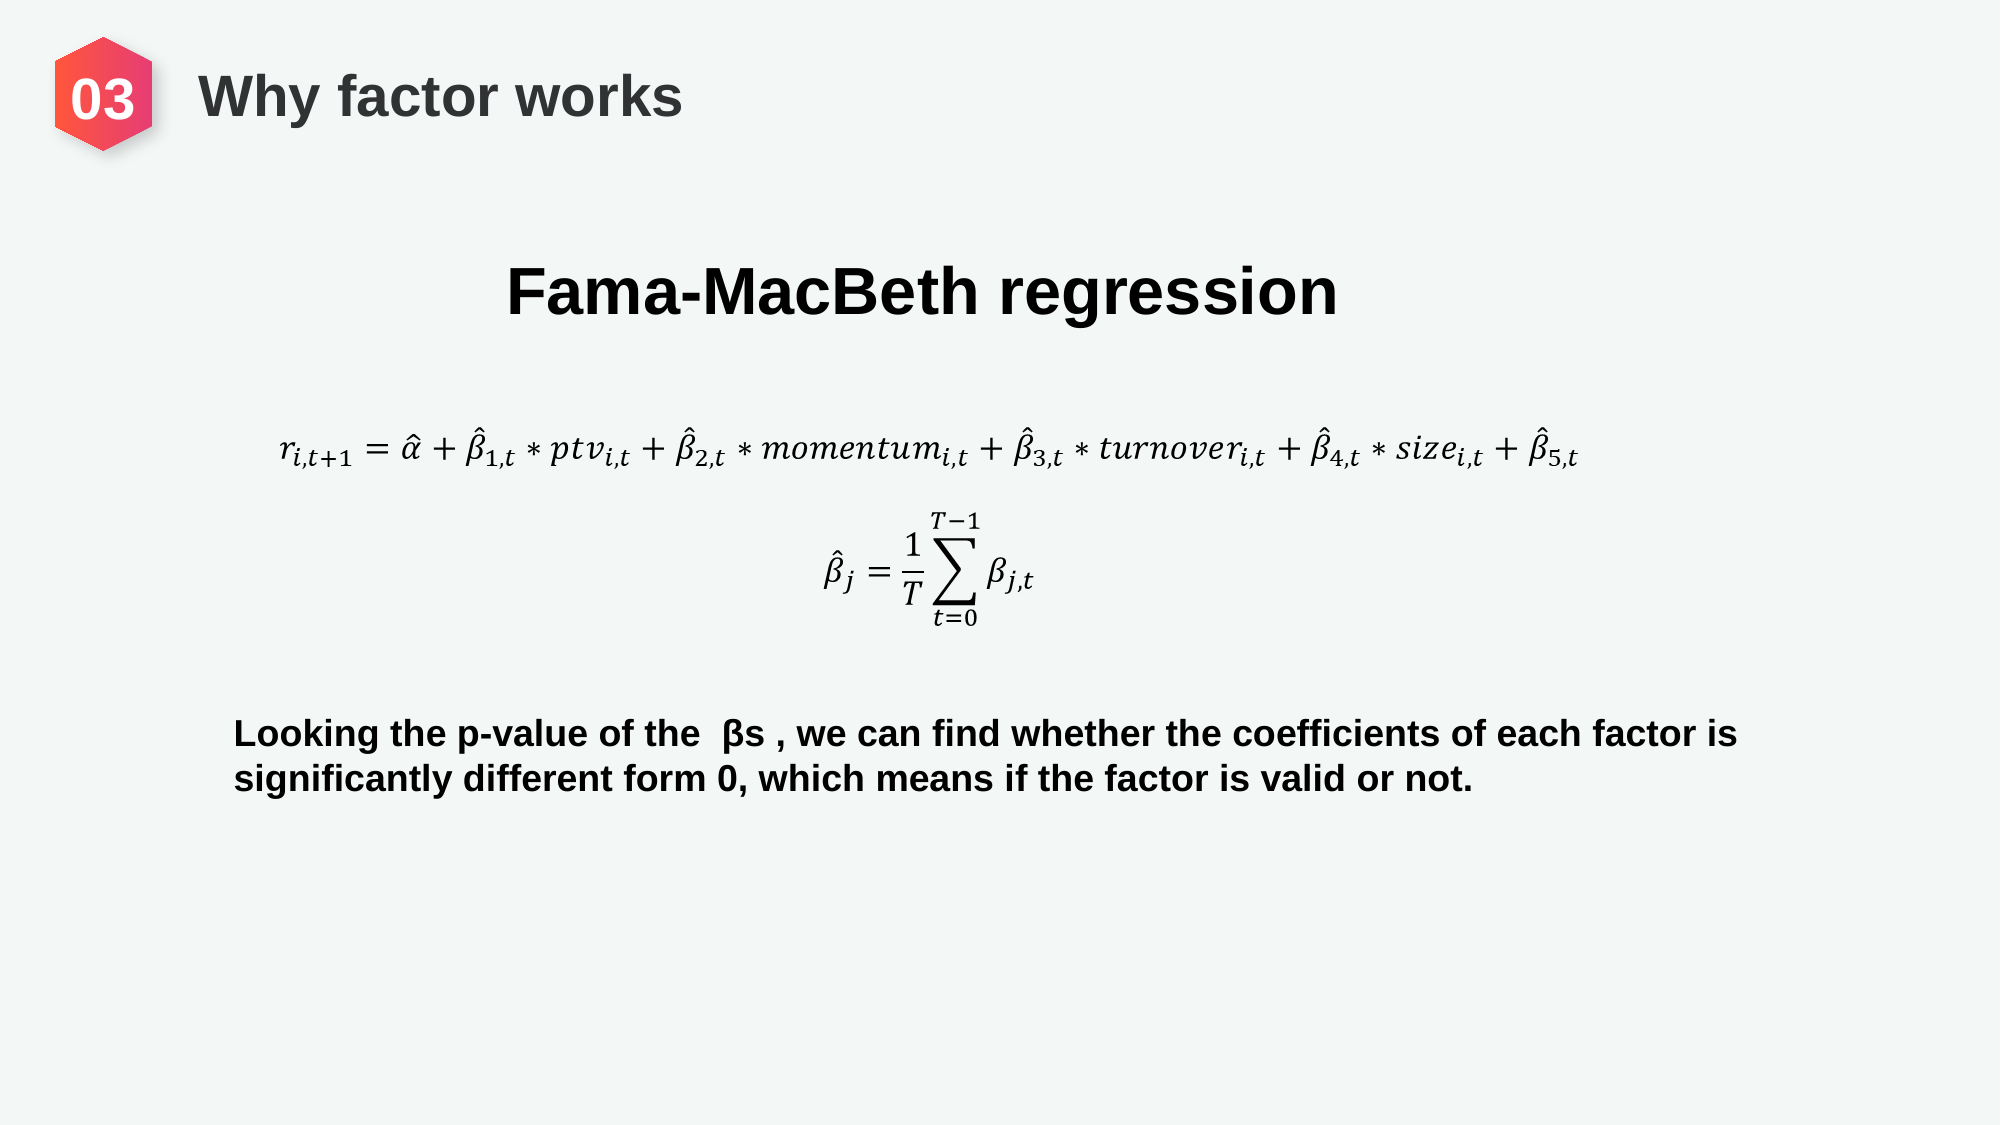

Why factor works
03
Fama-MacBeth regression

Looking the p-value of the  βs , we can find whether the coefficients of each factor is significantly different form 0, which means if the factor is valid or not.